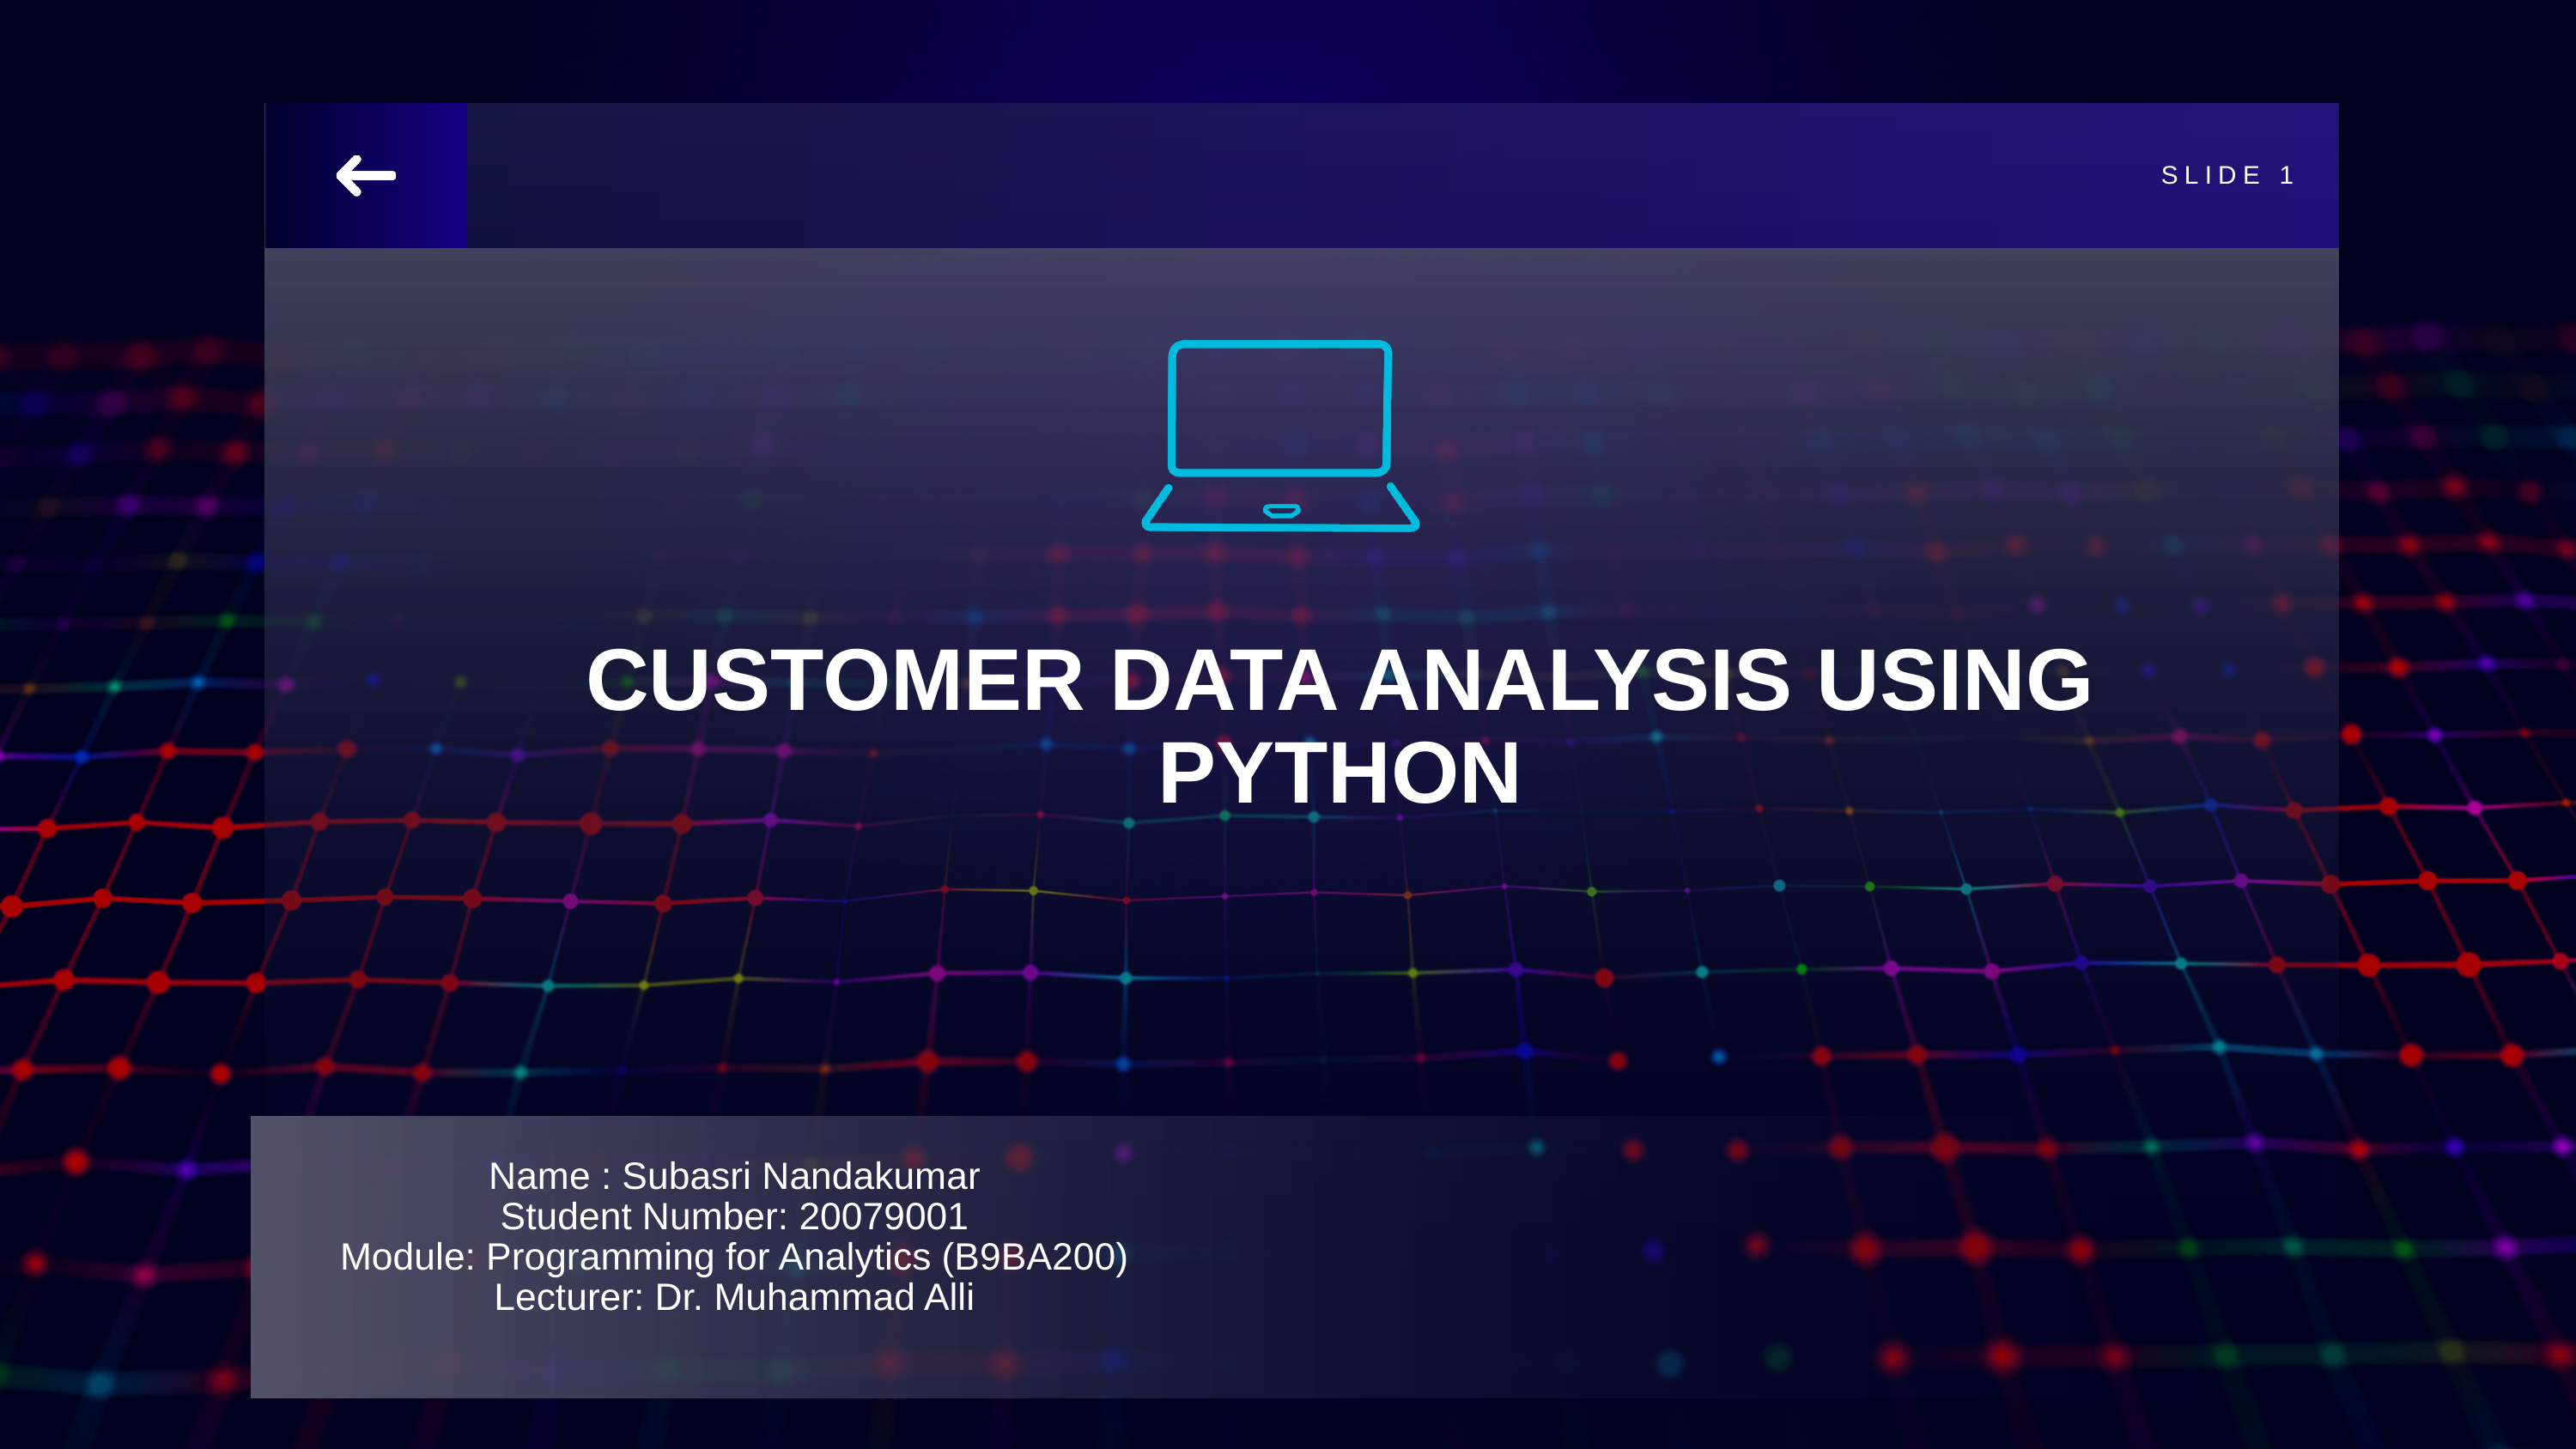

SLIDE 1

CUSTOMER DATA ANALYSIS USING PYTHON

Name : Subasri Nandakumar
Student Number: 20079001
Module: Programming for Analytics (B9BA200)
Lecturer: Dr. Muhammad Alli